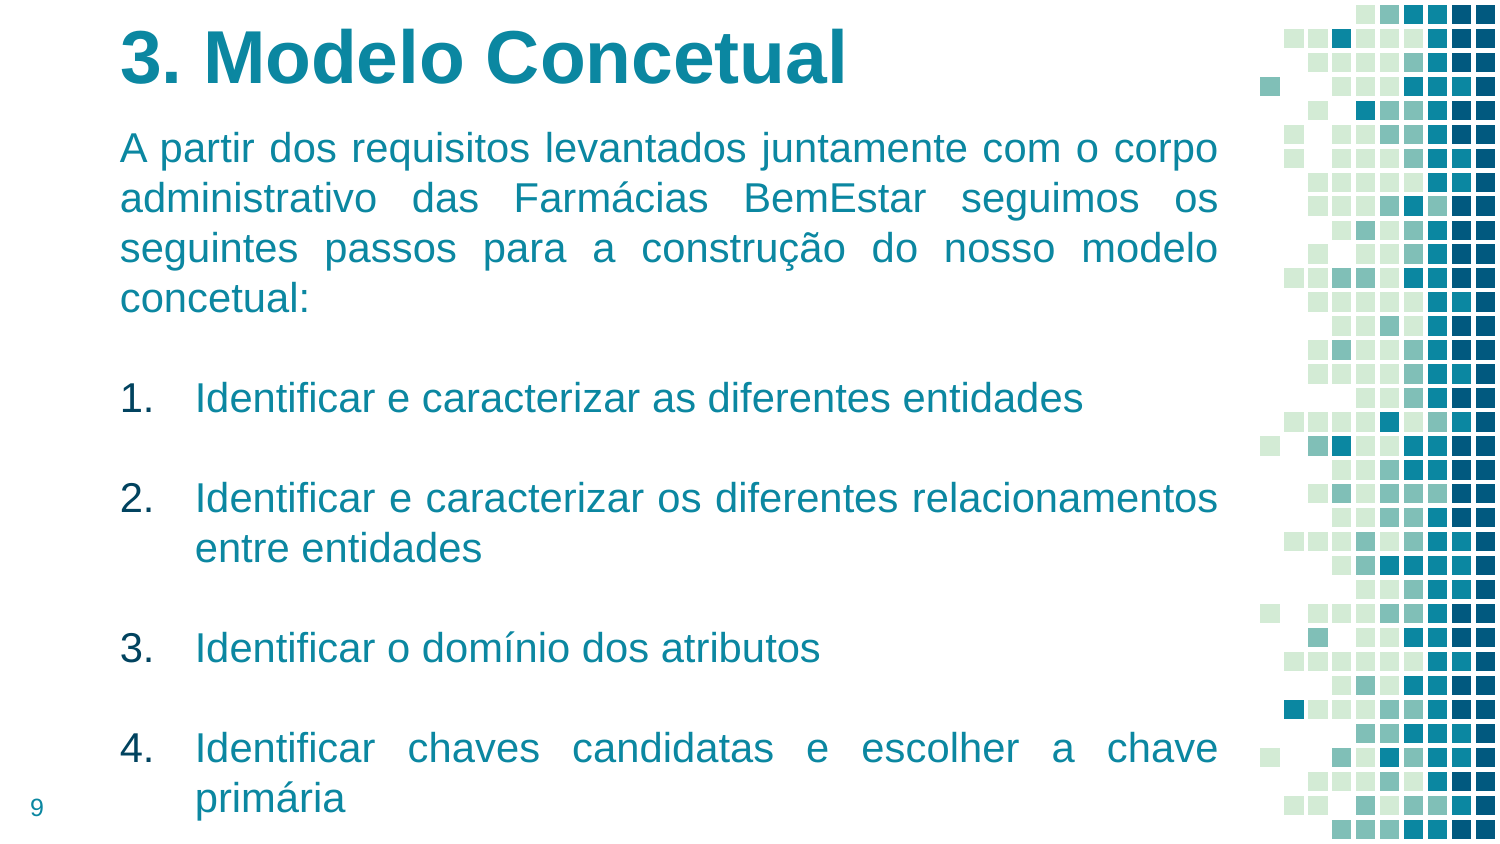

# 3. Modelo Concetual
A partir dos requisitos levantados juntamente com o corpo administrativo das Farmácias BemEstar seguimos os seguintes passos para a construção do nosso modelo concetual:

Identificar e caracterizar as diferentes entidades

Identificar e caracterizar os diferentes relacionamentos entre entidades

Identificar o domínio dos atributos

Identificar chaves candidatas e escolher a chave primária

Validação do modelo

9